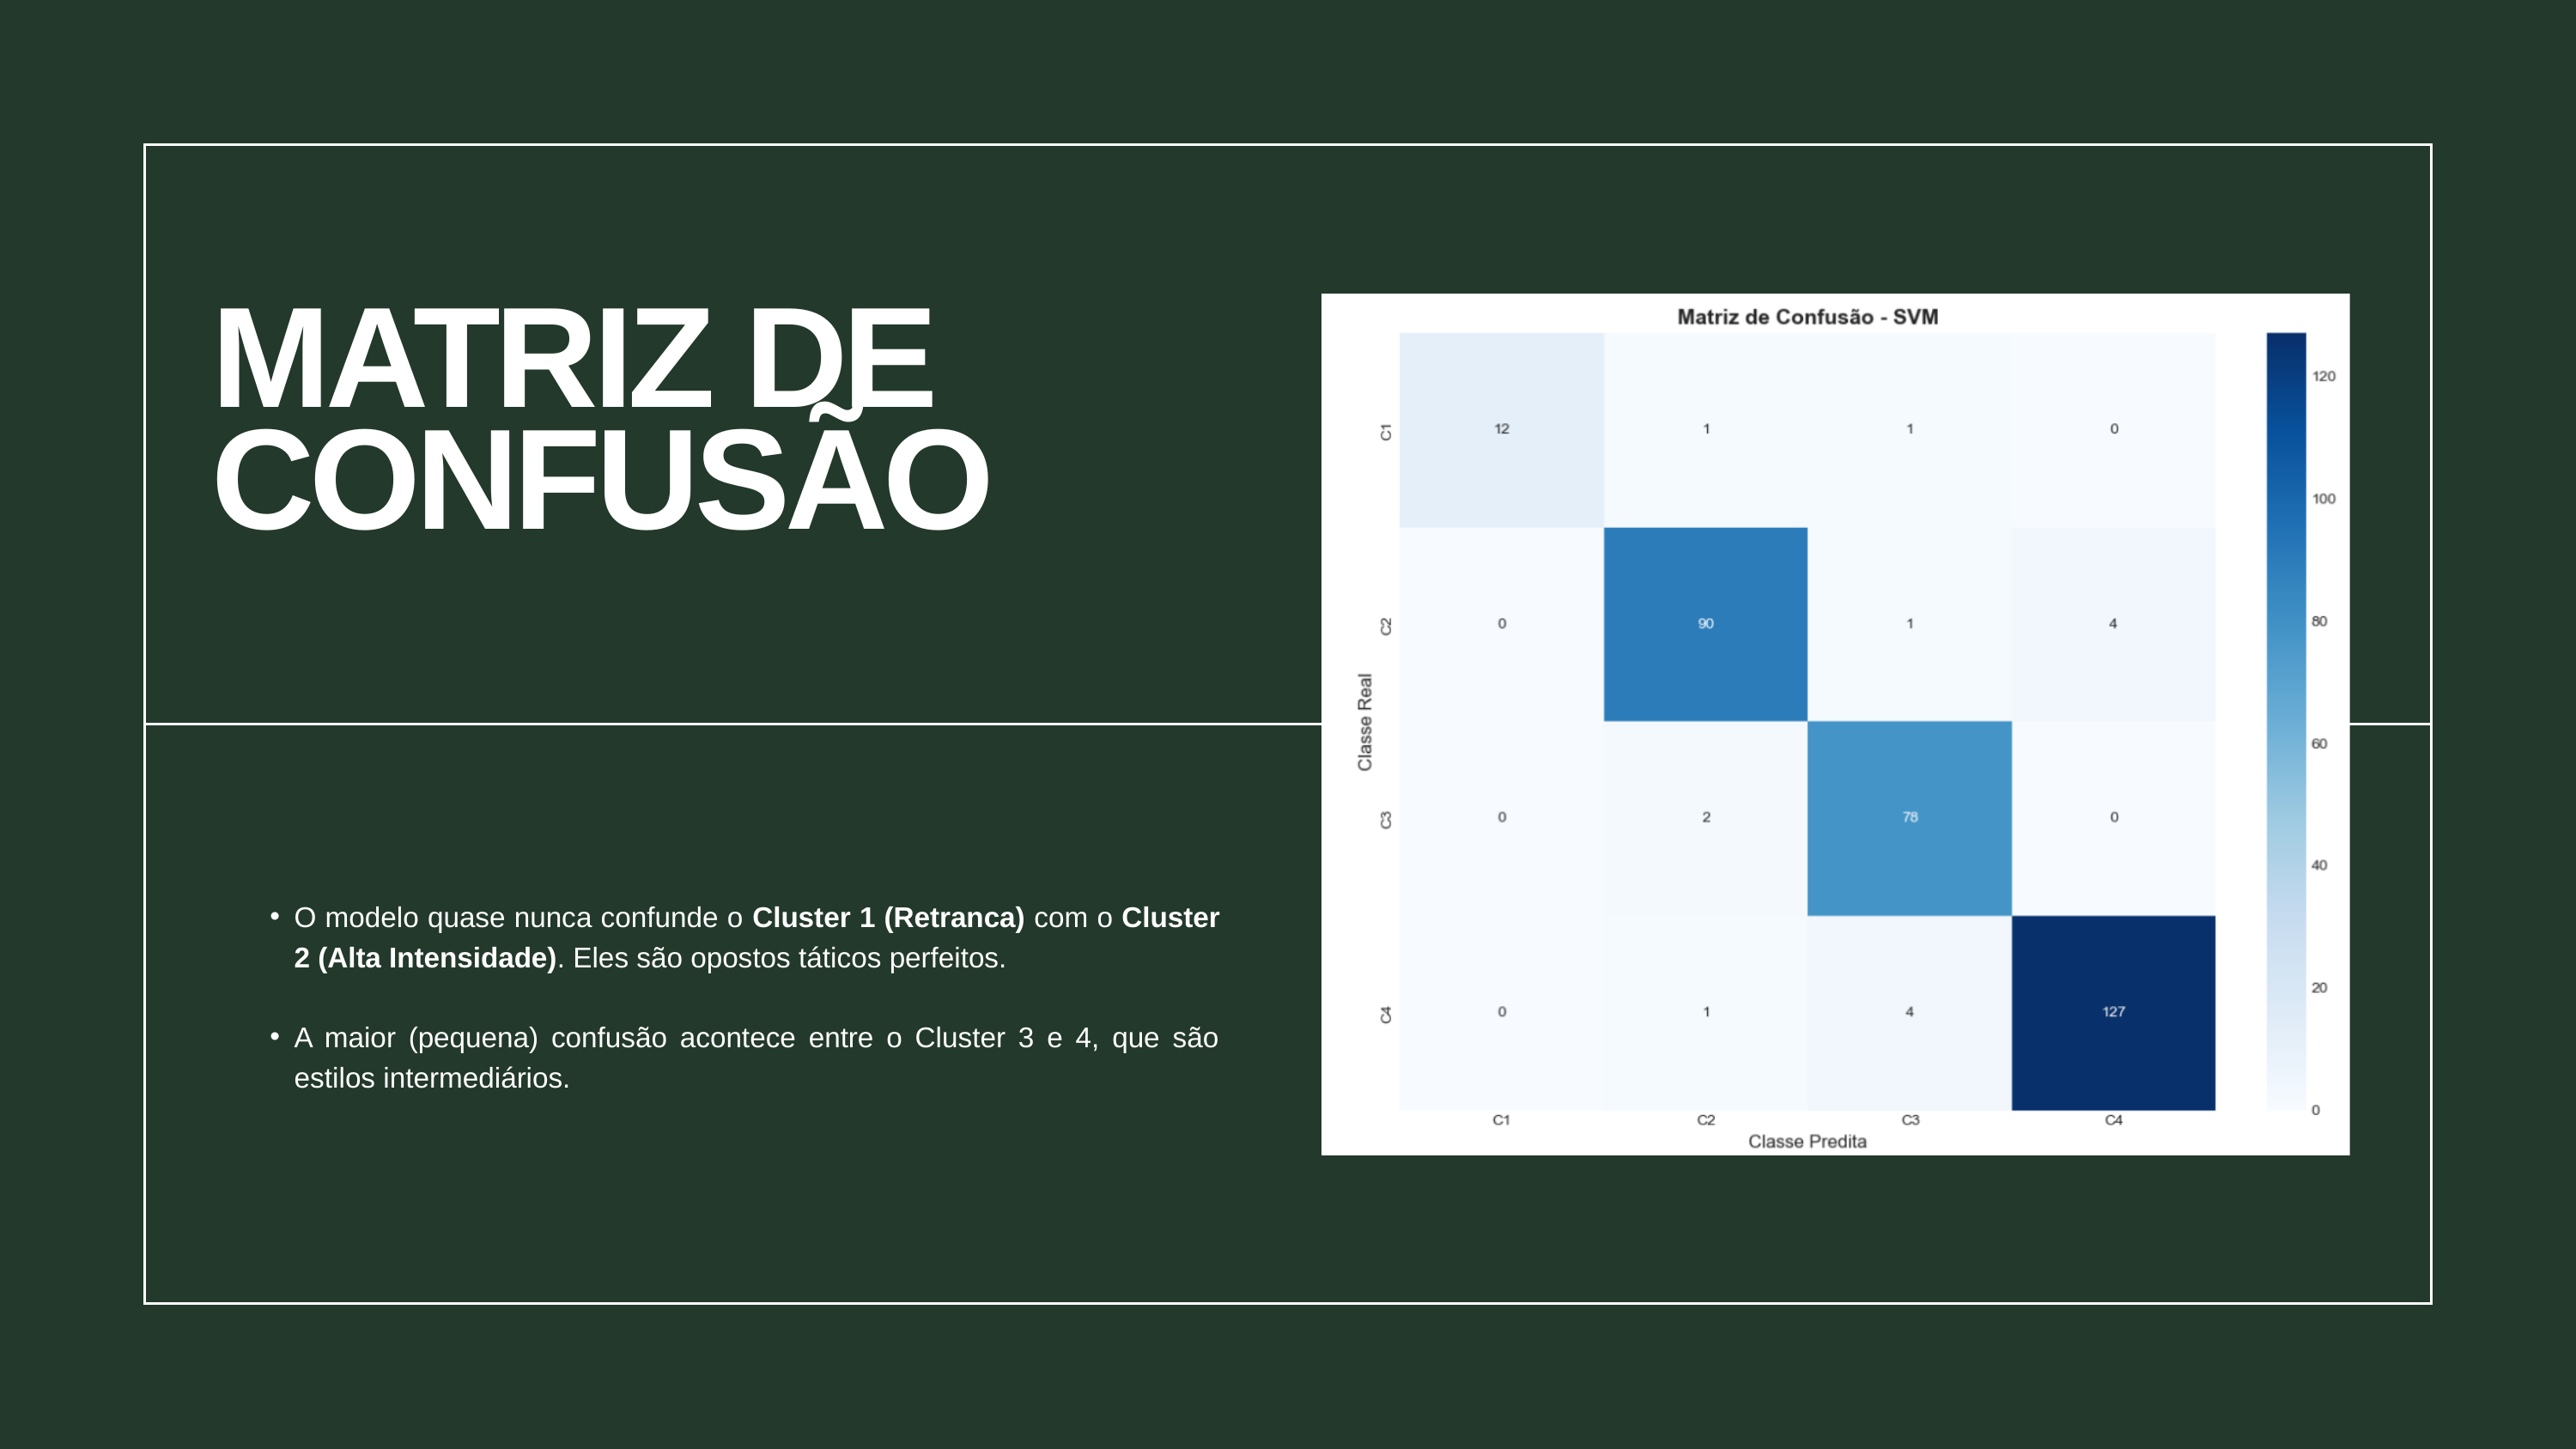

MATRIZ DE CONFUSÃO

O modelo quase nunca confunde o Cluster 1 (Retranca) com o Cluster 2 (Alta Intensidade). Eles são opostos táticos perfeitos.

A maior (pequena) confusão acontece entre o Cluster 3 e 4, que são estilos intermediários.